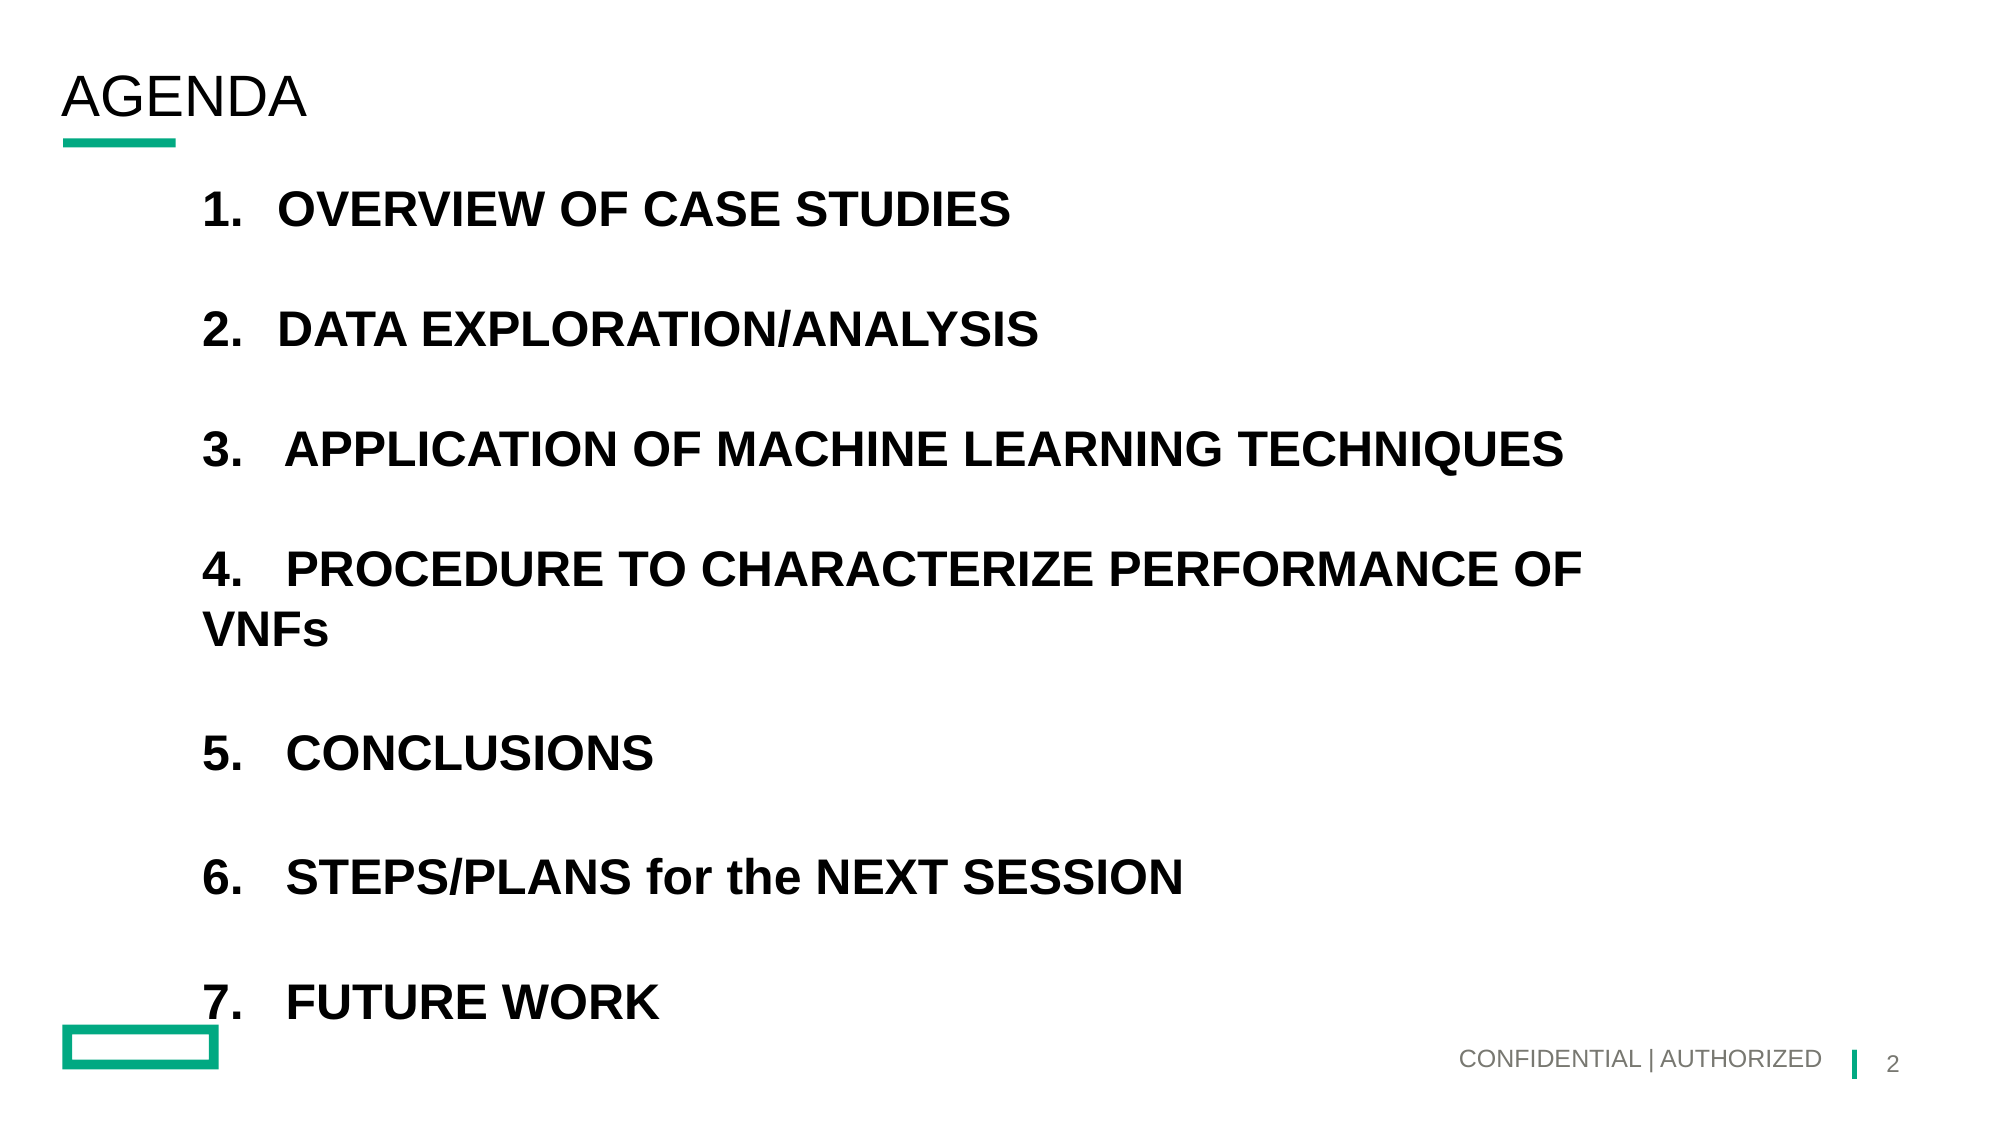

# AGENDA
OVERVIEW OF CASE STUDIES

DATA EXPLORATION/ANALYSIS

3.   APPLICATION OF MACHINE LEARNING TECHNIQUES

4.   PROCEDURE TO CHARACTERIZE PERFORMANCE OF VNFs

5.   CONCLUSIONS

6.   STEPS/PLANS for the NEXT SESSION

7.   FUTURE WORK
CONFIDENTIAL | AUTHORIZED
2